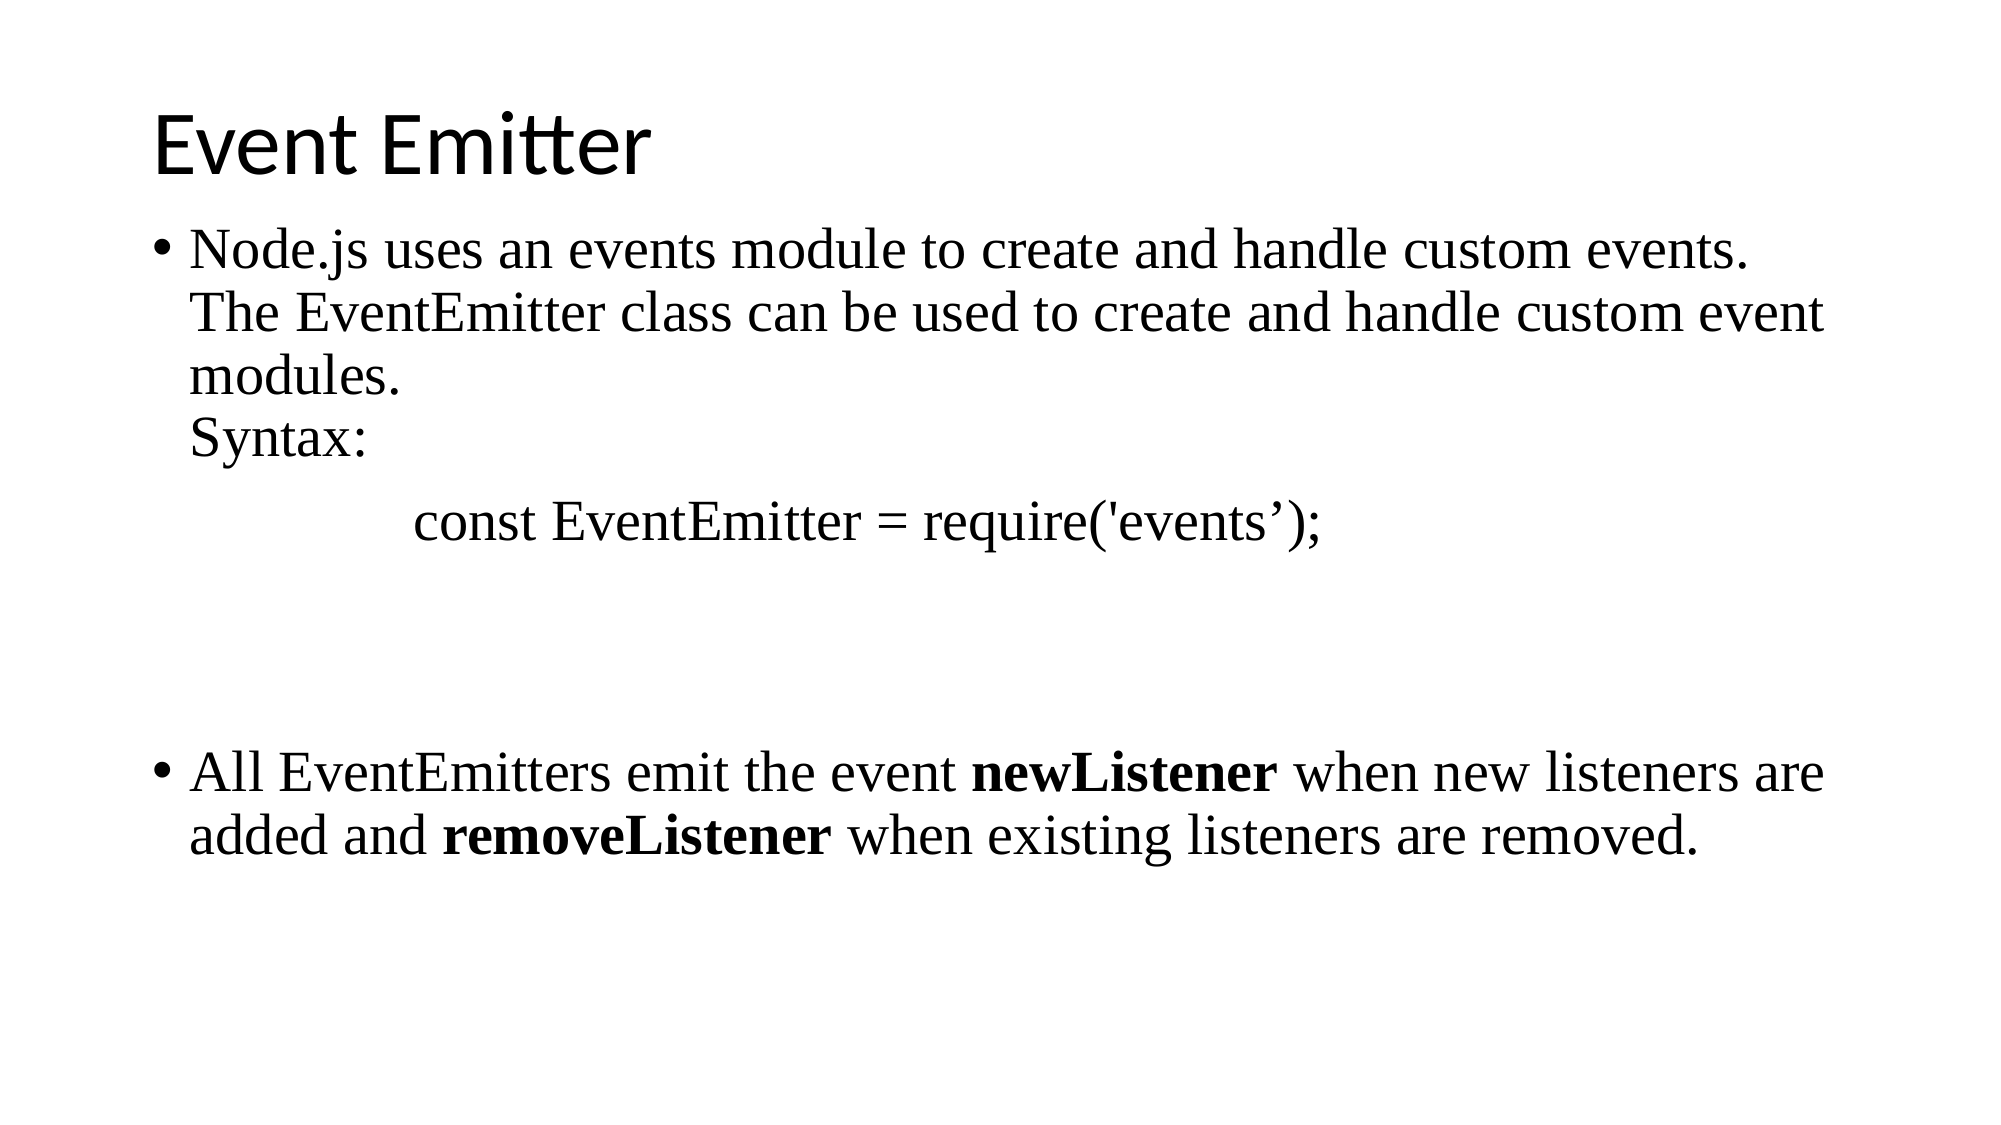

# Event Emitter
Node.js uses an events module to create and handle custom events. The EventEmitter class can be used to create and handle custom event modules.
Syntax:
                  const EventEmitter = require('events’);

All EventEmitters emit the event newListener when new listeners are added and removeListener when existing listeners are removed.